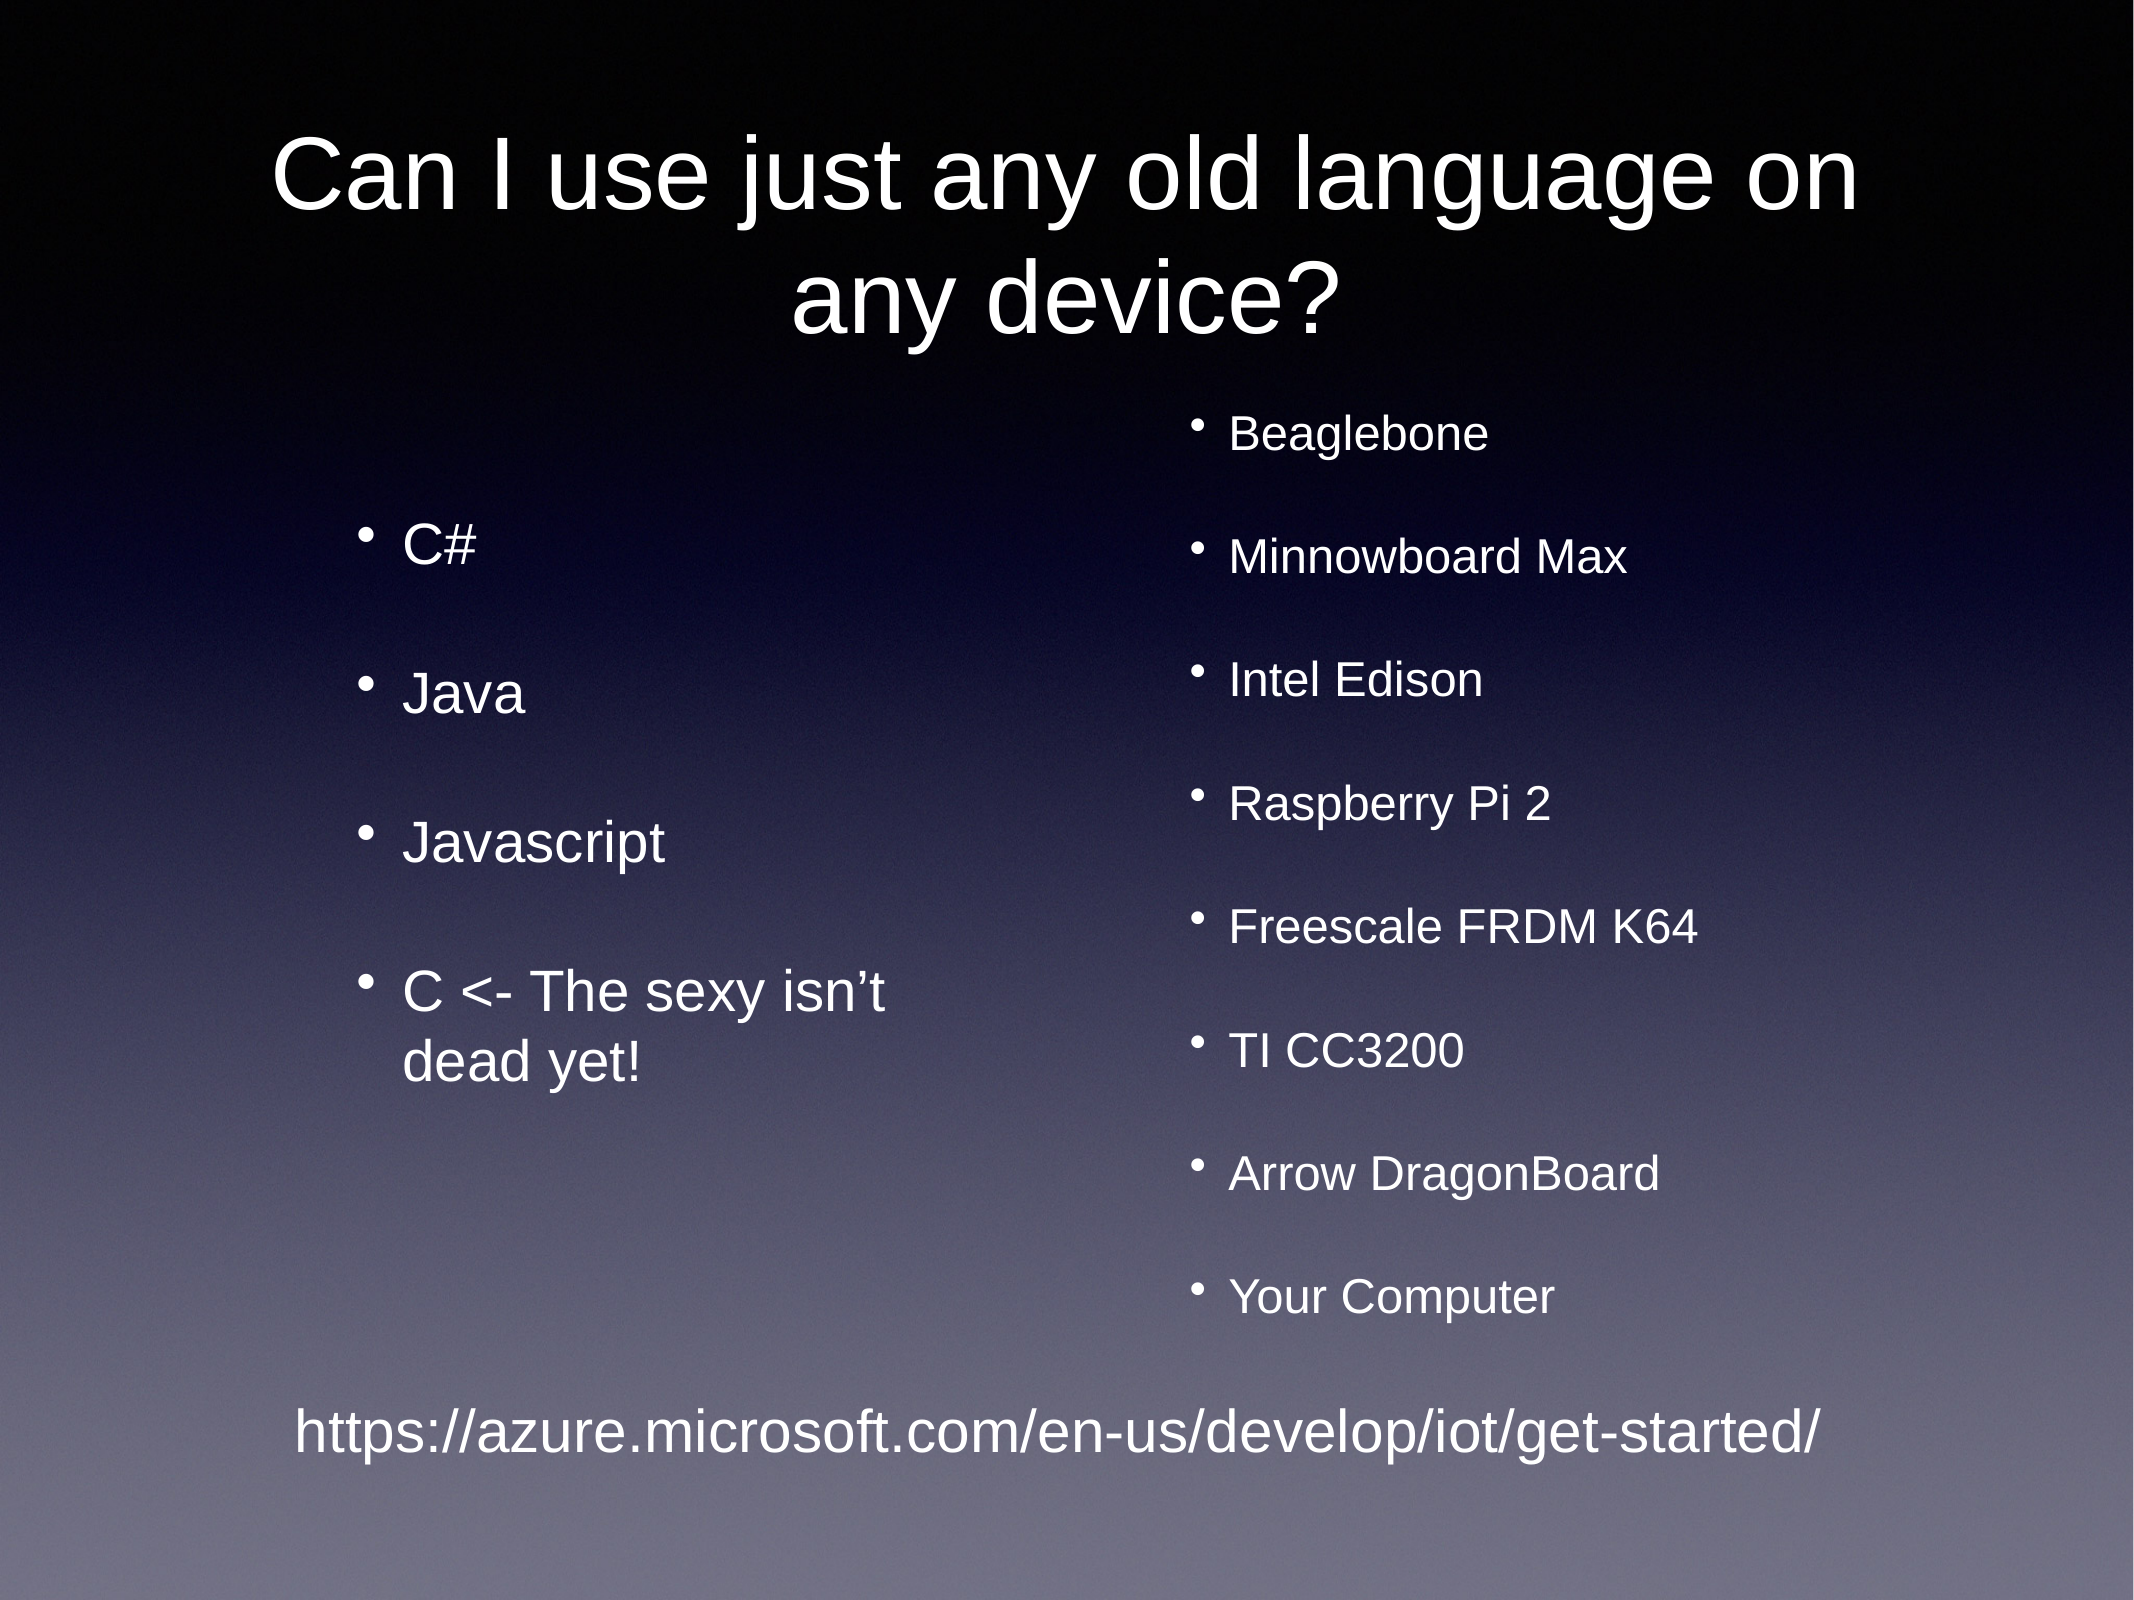

# Can I use just any old language on any device?
Beaglebone
Minnowboard Max
Intel Edison
Raspberry Pi 2
Freescale FRDM K64
TI CC3200
Arrow DragonBoard
Your Computer
C#
Java
Javascript
C <- The sexy isn’t dead yet!
https://azure.microsoft.com/en-us/develop/iot/get-started/